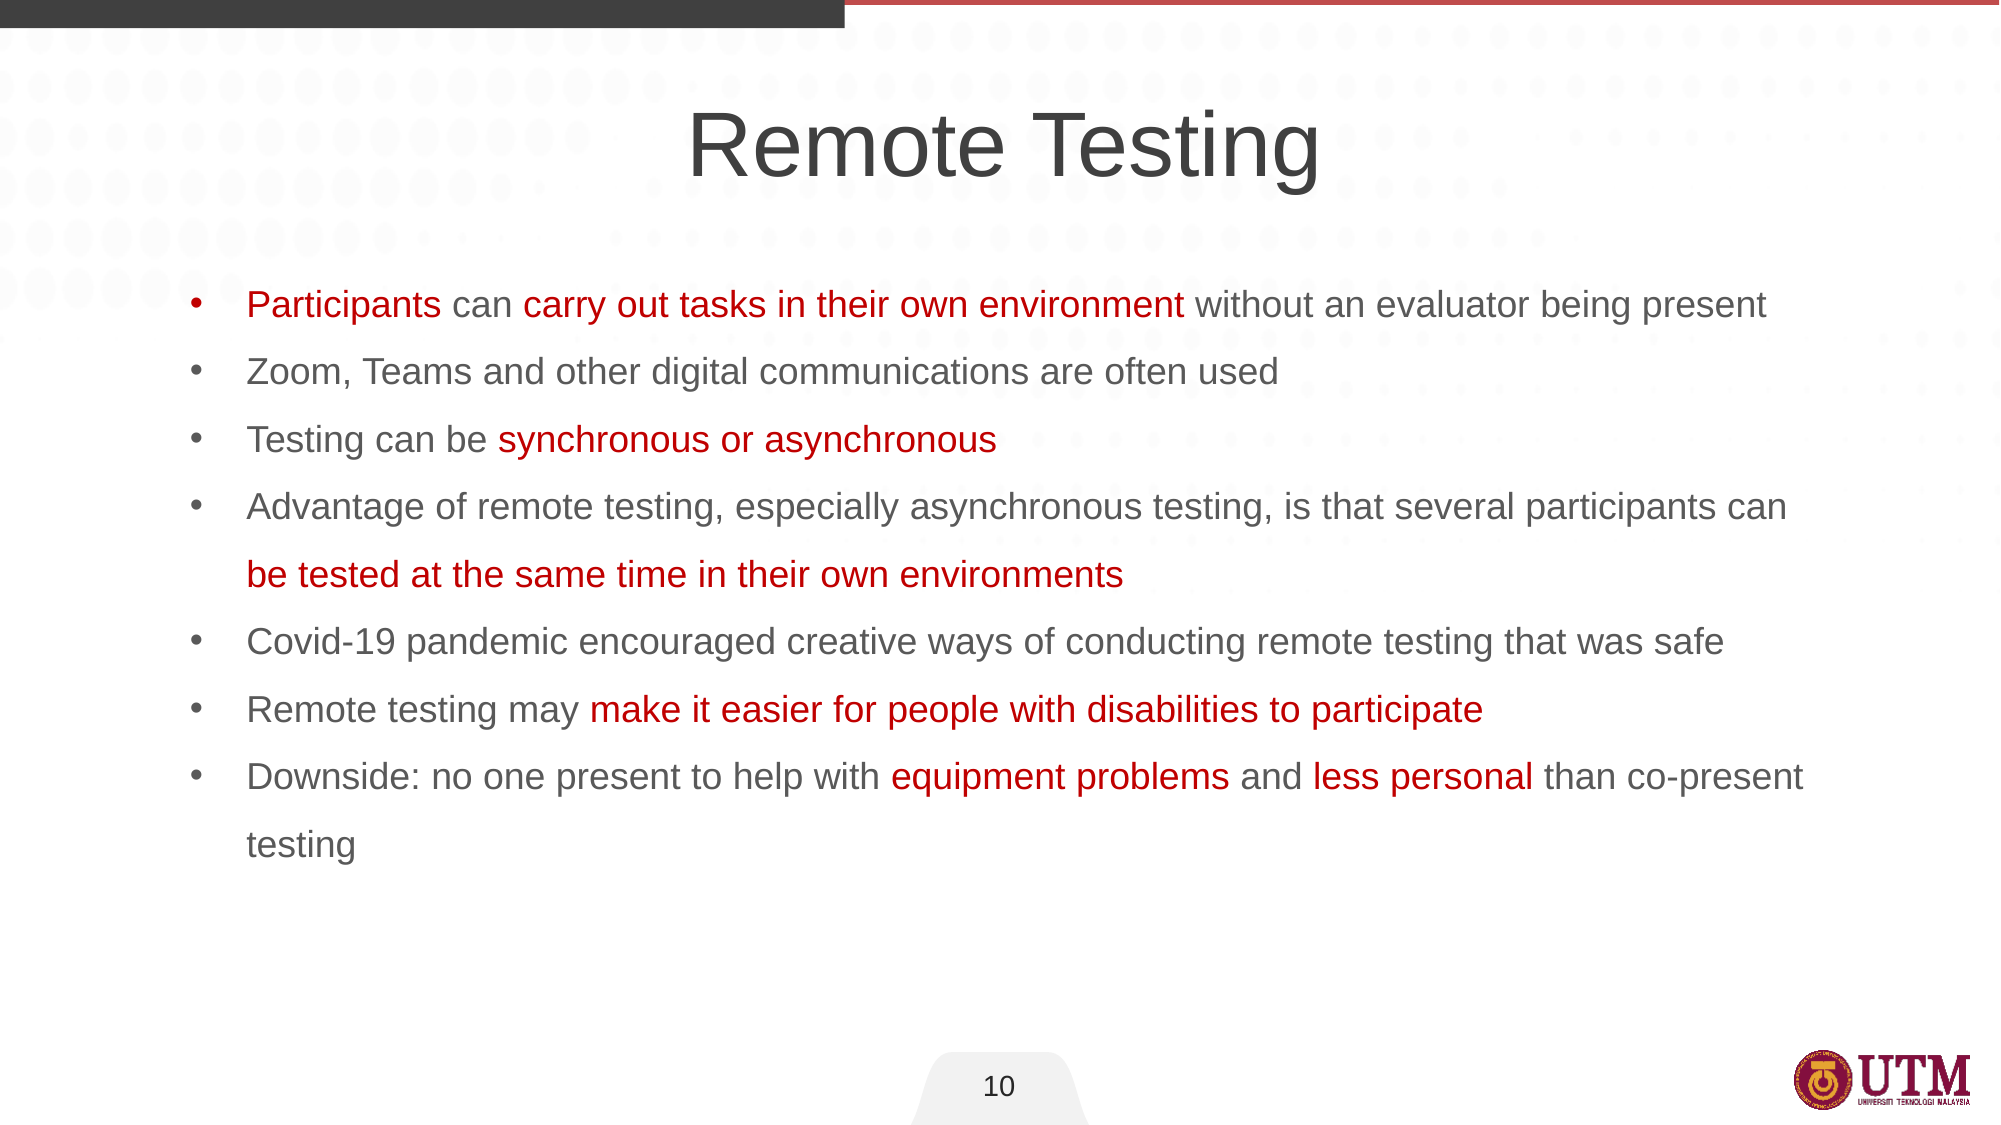

Remote Testing
Participants can carry out tasks in their own environment without an evaluator being present
Zoom, Teams and other digital communications are often used
Testing can be synchronous or asynchronous
Advantage of remote testing, especially asynchronous testing, is that several participants can be tested at the same time in their own environments
Covid-19 pandemic encouraged creative ways of conducting remote testing that was safe
Remote testing may make it easier for people with disabilities to participate
Downside: no one present to help with equipment problems and less personal than co-present testing
10